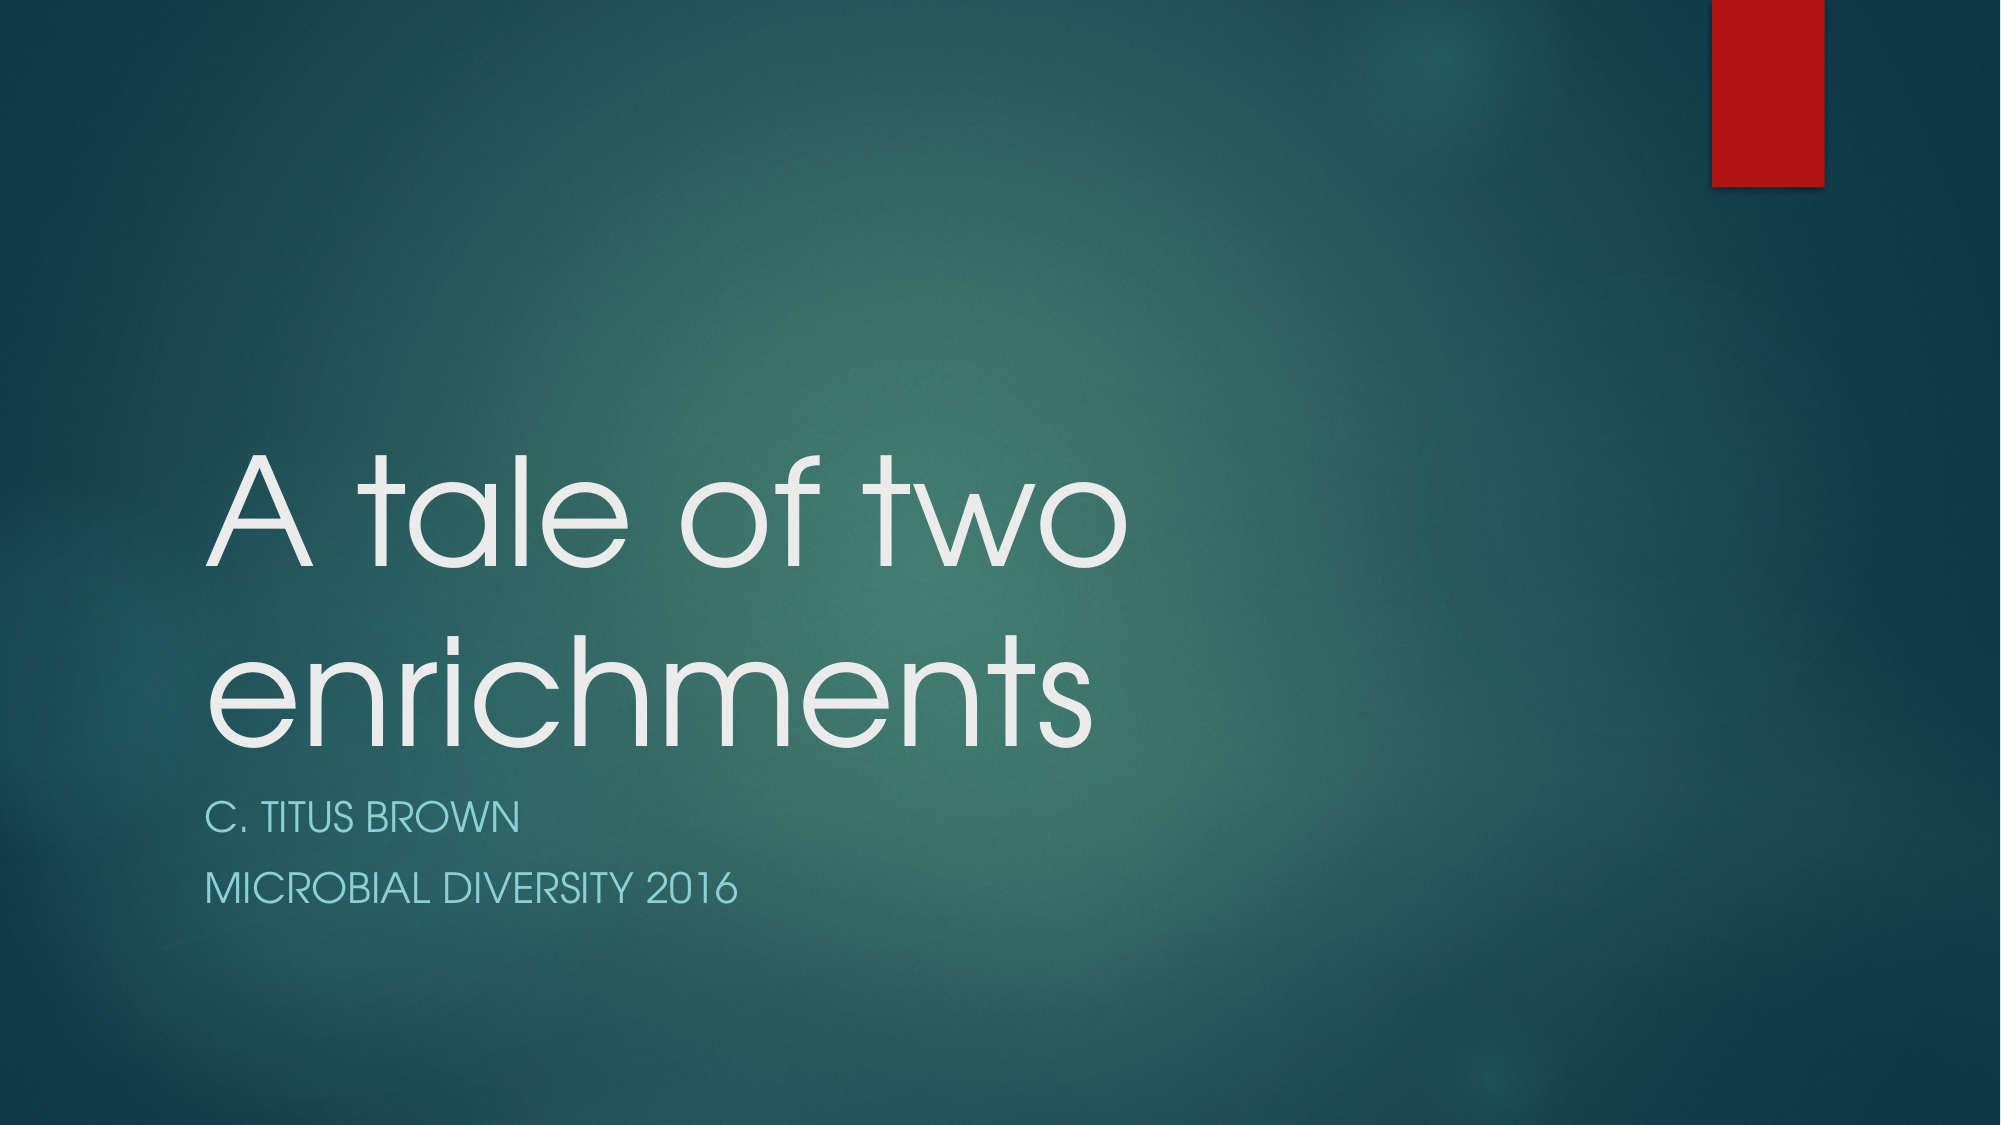

# A tale of two enrichments
C. Titus brown
Microbial diversity 2016